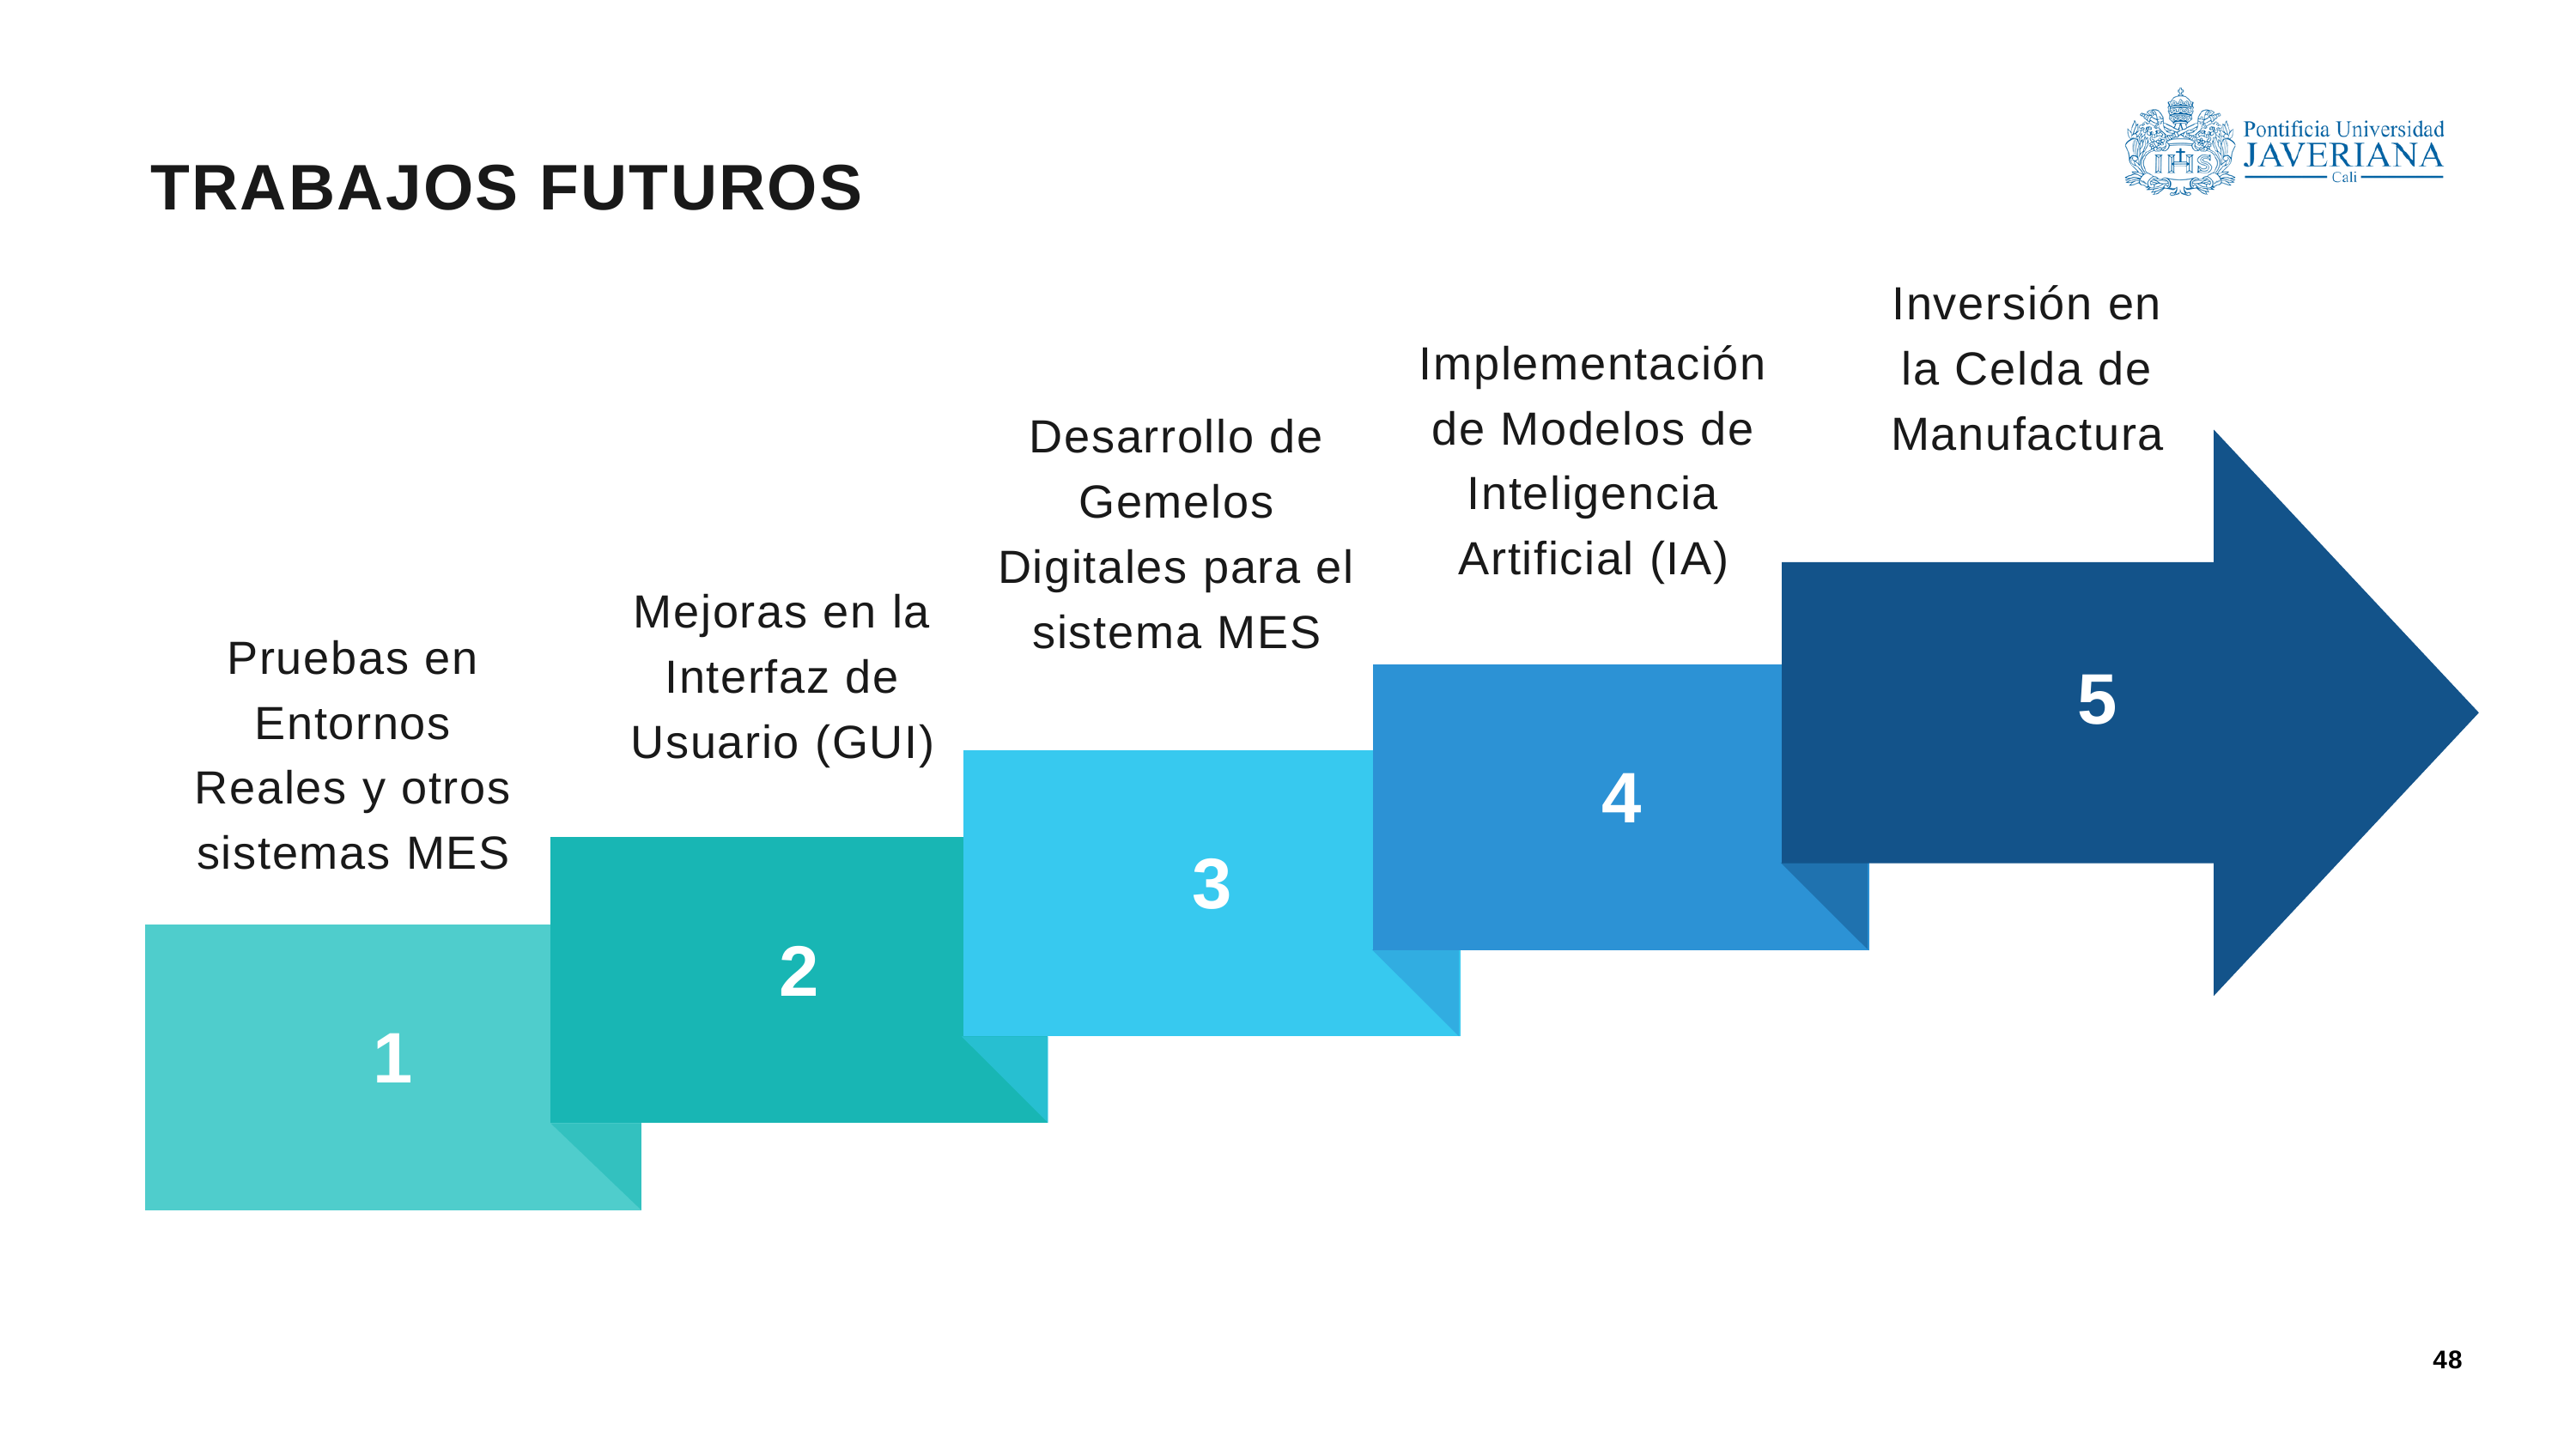

TRABAJOS FUTUROS
Inversión en la Celda de Manufactura
Implementación de Modelos de Inteligencia Artificial (IA)
Desarrollo de Gemelos Digitales para el sistema MES

5
Mejoras en la Interfaz de Usuario (GUI)
Pruebas en Entornos Reales y otros sistemas MES

4

3

2

1

48